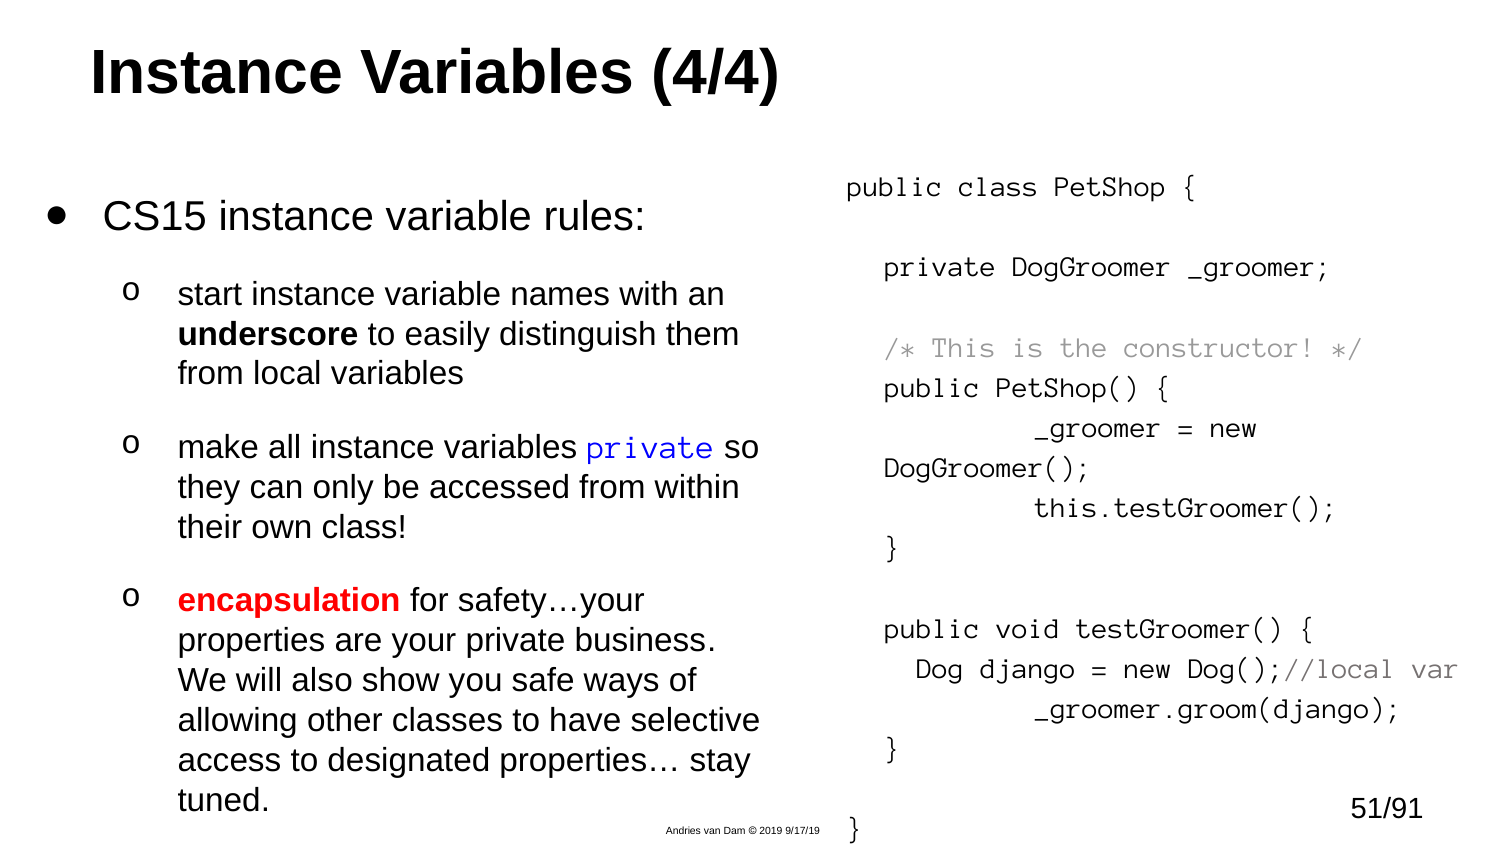

# Instance Variables (4/4)
public class PetShop {

	private DogGroomer _groomer;

	/* This is the constructor! */
	public PetShop() {
		_groomer = new DogGroomer();
		this.testGroomer();
	}

	public void testGroomer() {
	  Dog django = new Dog();//local var
		_groomer.groom(django);
	}

}
CS15 instance variable rules:
start instance variable names with an underscore to easily distinguish them from local variables
make all instance variables private so they can only be accessed from within their own class!
encapsulation for safety…your properties are your private business. We will also show you safe ways of allowing other classes to have selective access to designated properties… stay tuned.